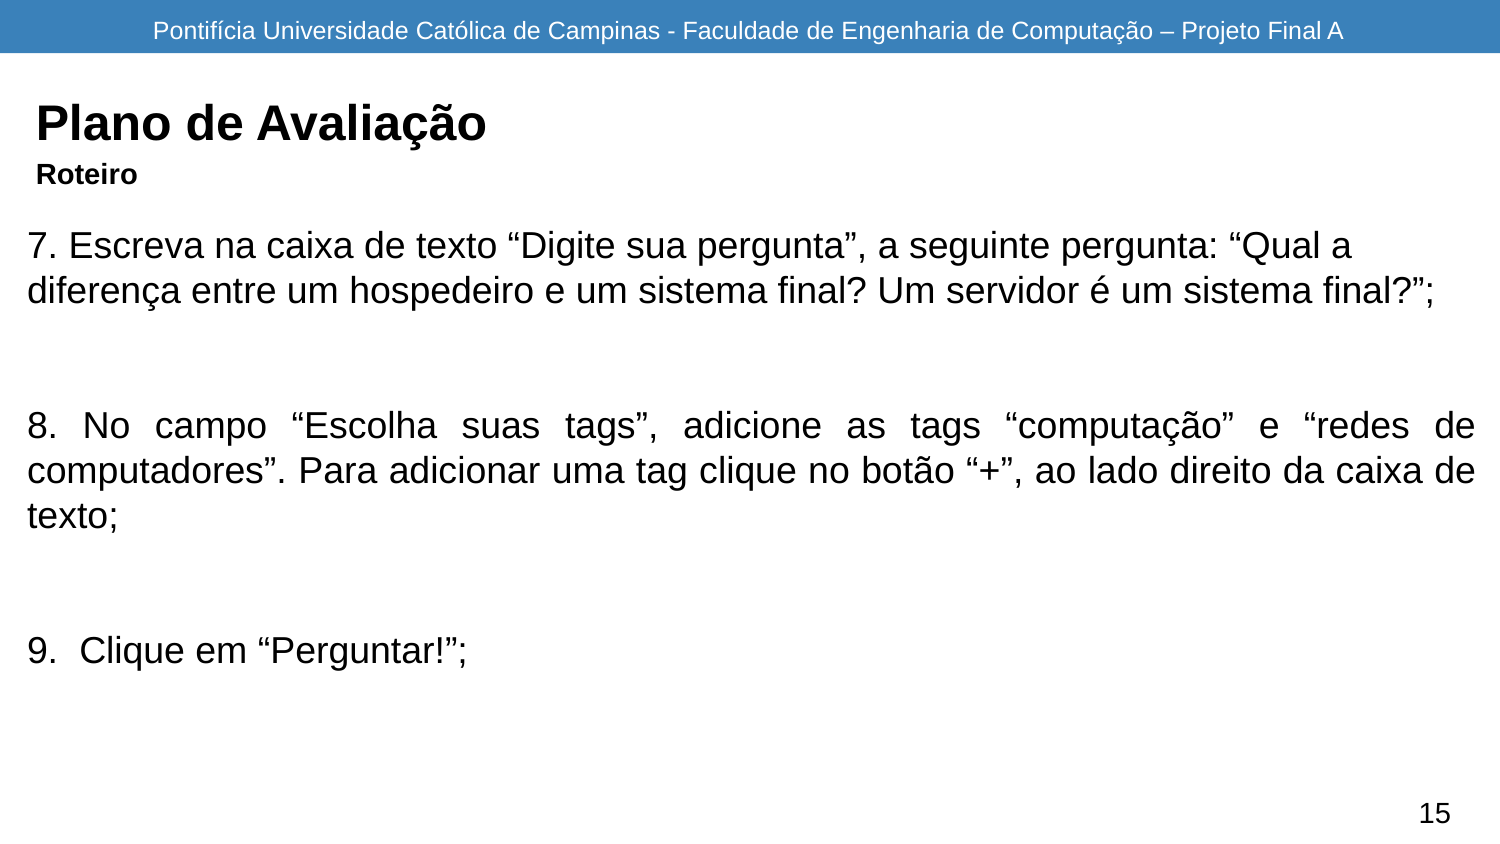

Pontifícia Universidade Católica de Campinas - Faculdade de Engenharia de Computação – Projeto Final A
Plano de Avaliação
Roteiro
7. Escreva na caixa de texto “Digite sua pergunta”, a seguinte pergunta: “Qual a diferença entre um hospedeiro e um sistema final? Um servidor é um sistema final?”;

8. No campo “Escolha suas tags”, adicione as tags “computação” e “redes de computadores”. Para adicionar uma tag clique no botão “+”, ao lado direito da caixa de texto;

9.  Clique em “Perguntar!”;
15